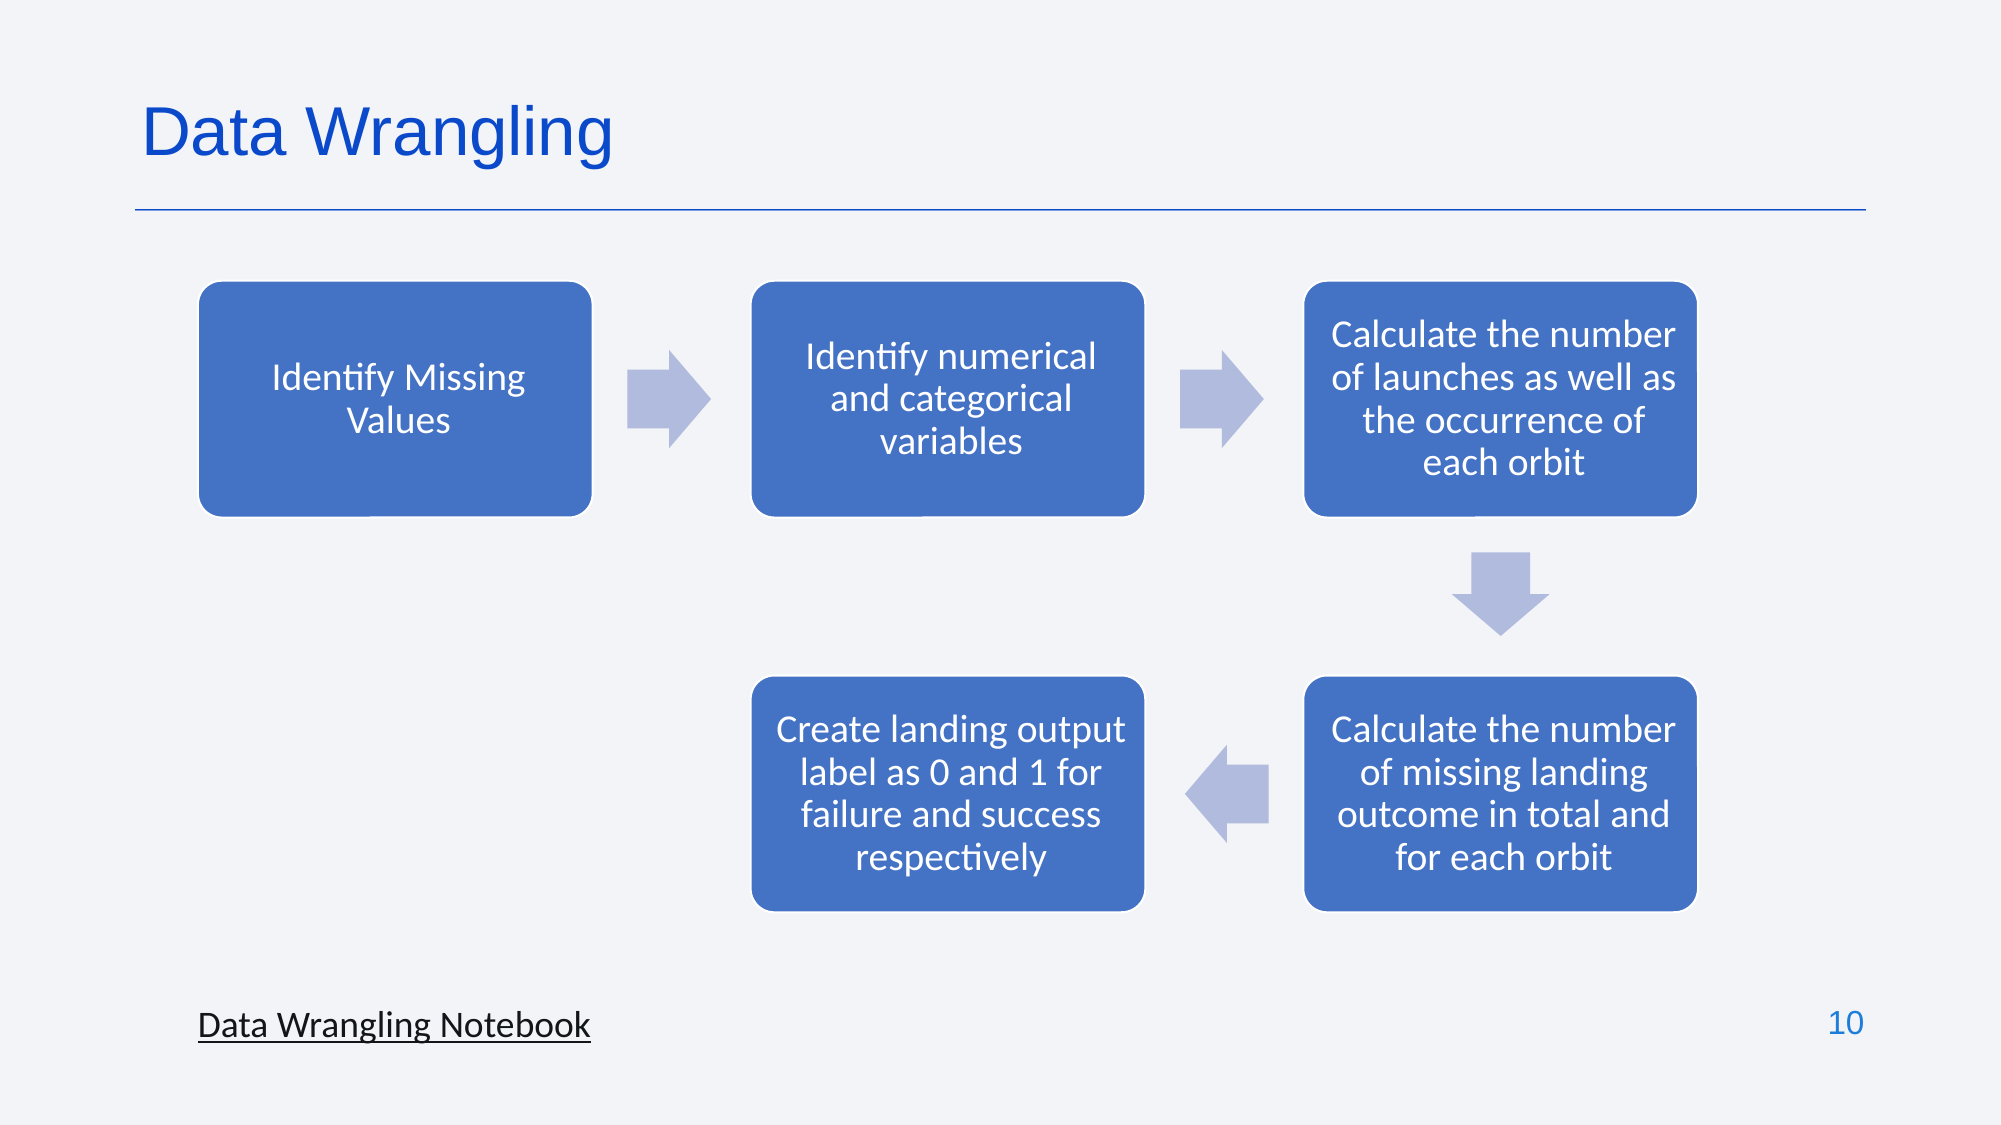

Data Wrangling
Identify Missing Values

Identify numerical and categorical variables

Calculate the number of launches as well as the occurrence of each orbit

Calculate the number of missing landing outcome in total and for each orbit

Create landing output label as 0 and 1 for failure and success respectively

Data Wrangling Notebook
10